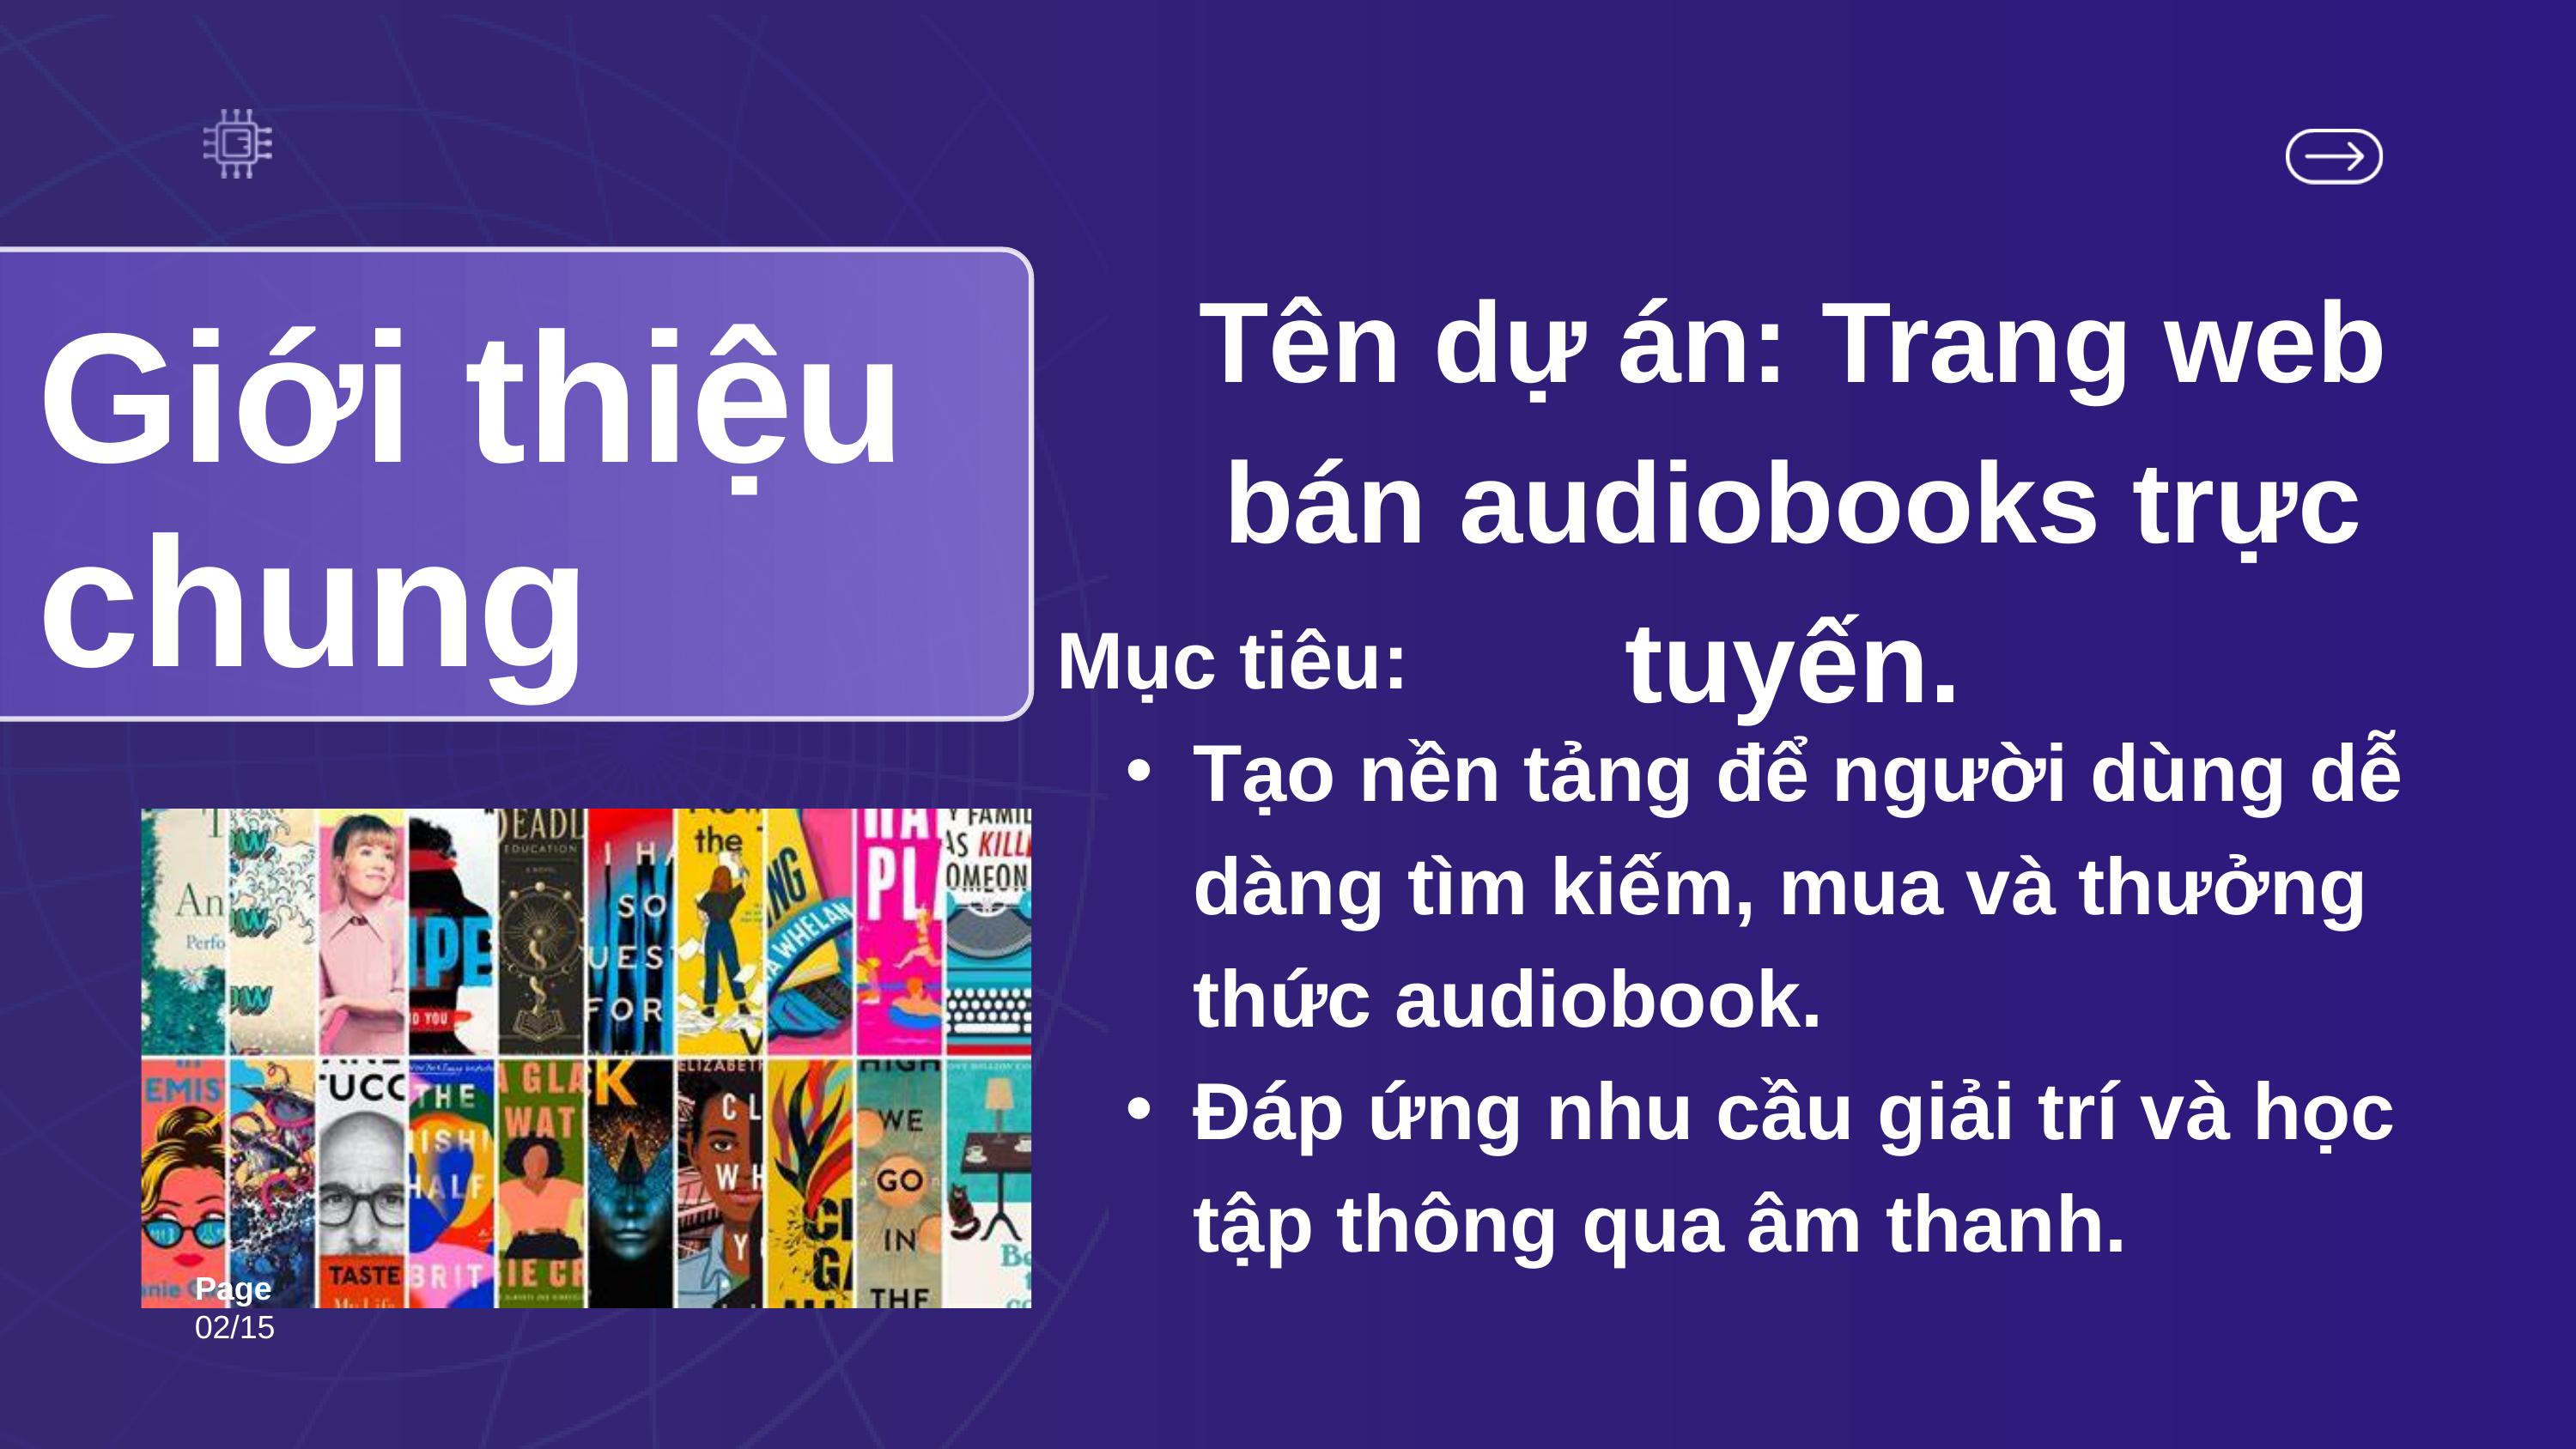

Tên dự án: Trang web bán audiobooks trực tuyến.

Giới thiệu chung
Mục tiêu:
Tạo nền tảng để người dùng dễ dàng tìm kiếm, mua và thưởng thức audiobook.
Đáp ứng nhu cầu giải trí và học tập thông qua âm thanh.

Page
02/15